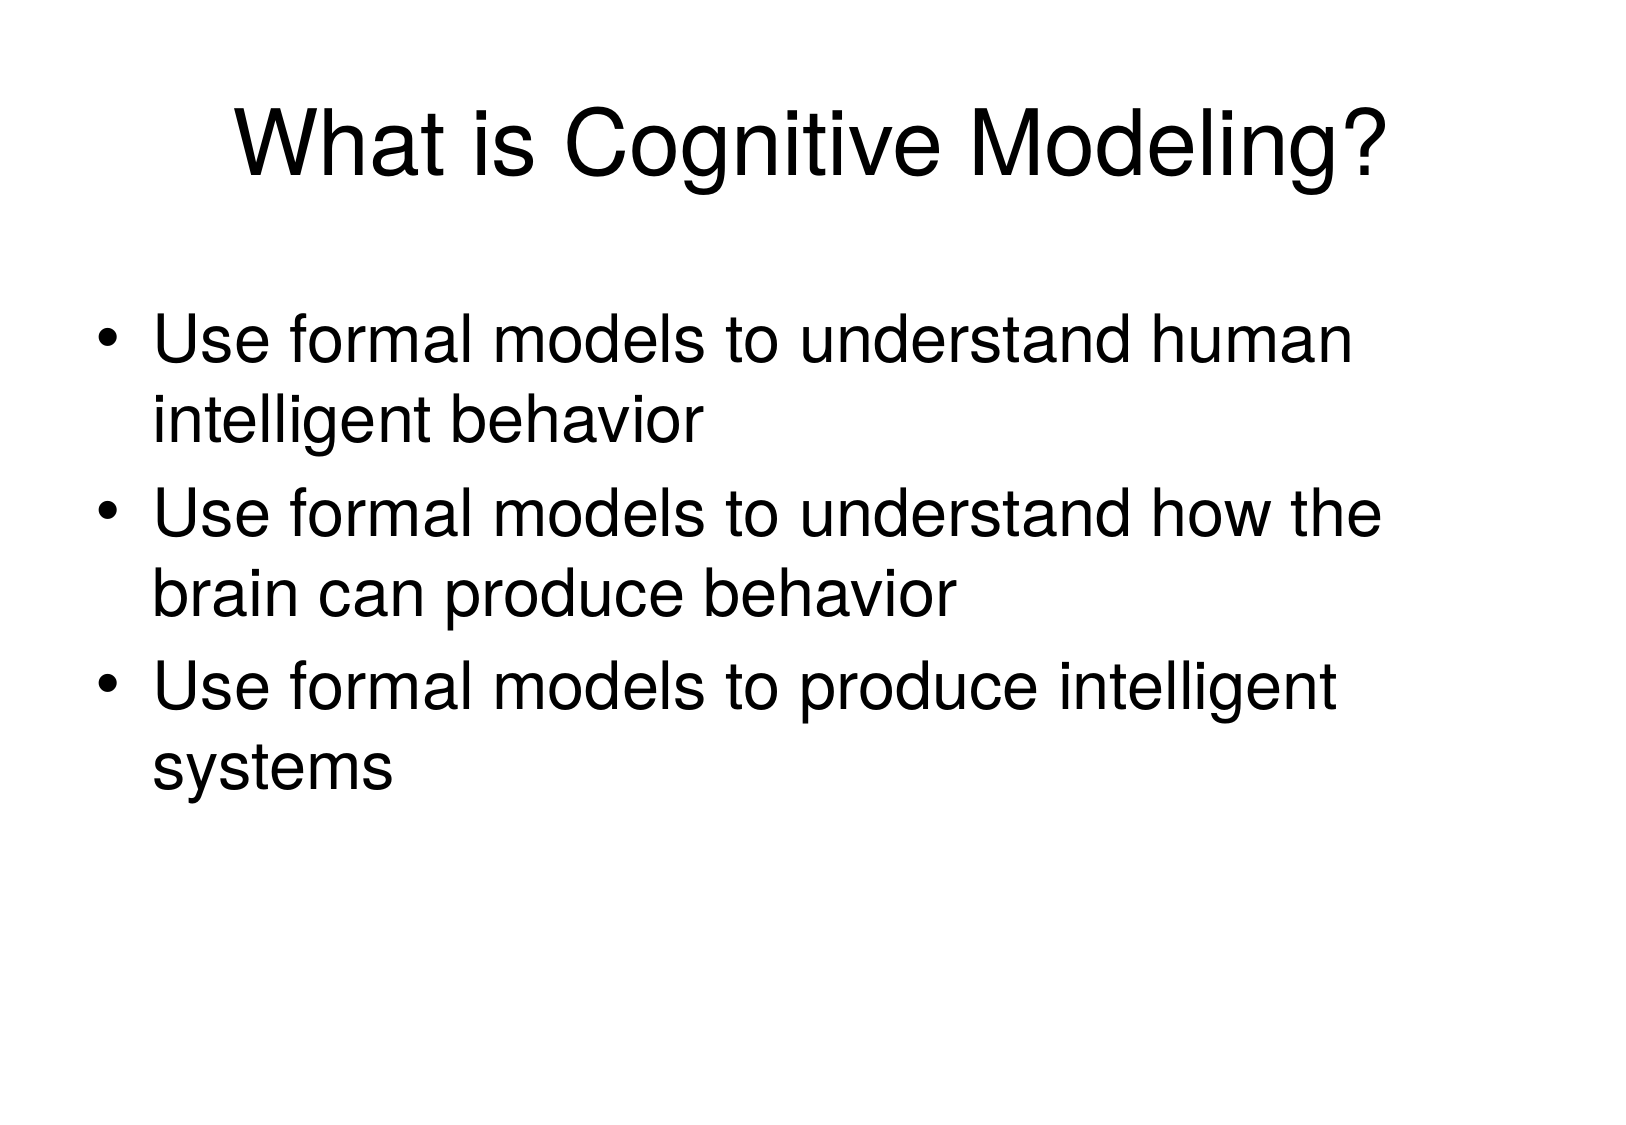

# What is Cognitive Modeling?
Use formal models to understand human intelligent behavior
Use formal models to understand how the brain can produce behavior
Use formal models to produce intelligent systems